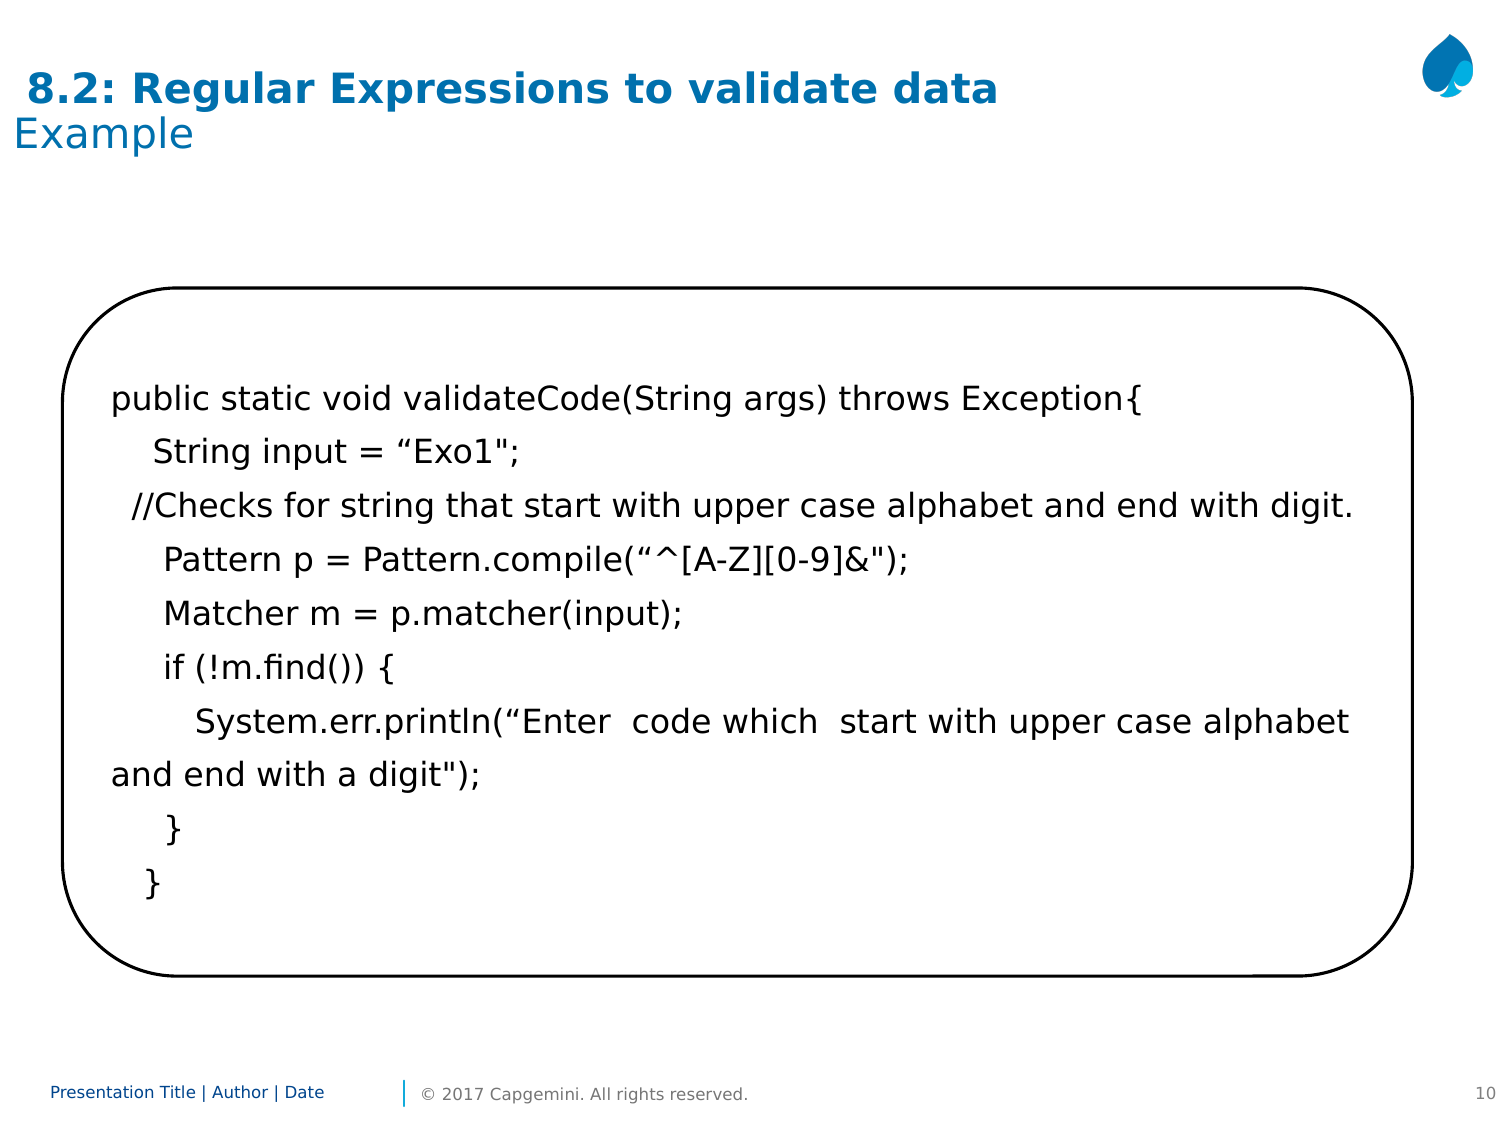

8.2: Regular Expressions to validate data
 Example
public static void validateCode(String args) throws Exception{
    String input = “Exo1";
  //Checks for string that start with upper case alphabet and end with digit.
     Pattern p = Pattern.compile(“^[A-Z][0-9]&");
     Matcher m = p.matcher(input);
     if (!m.find()) {
        System.err.println(“Enter  code which  start with upper case alphabet and end with a digit");
     }
   }